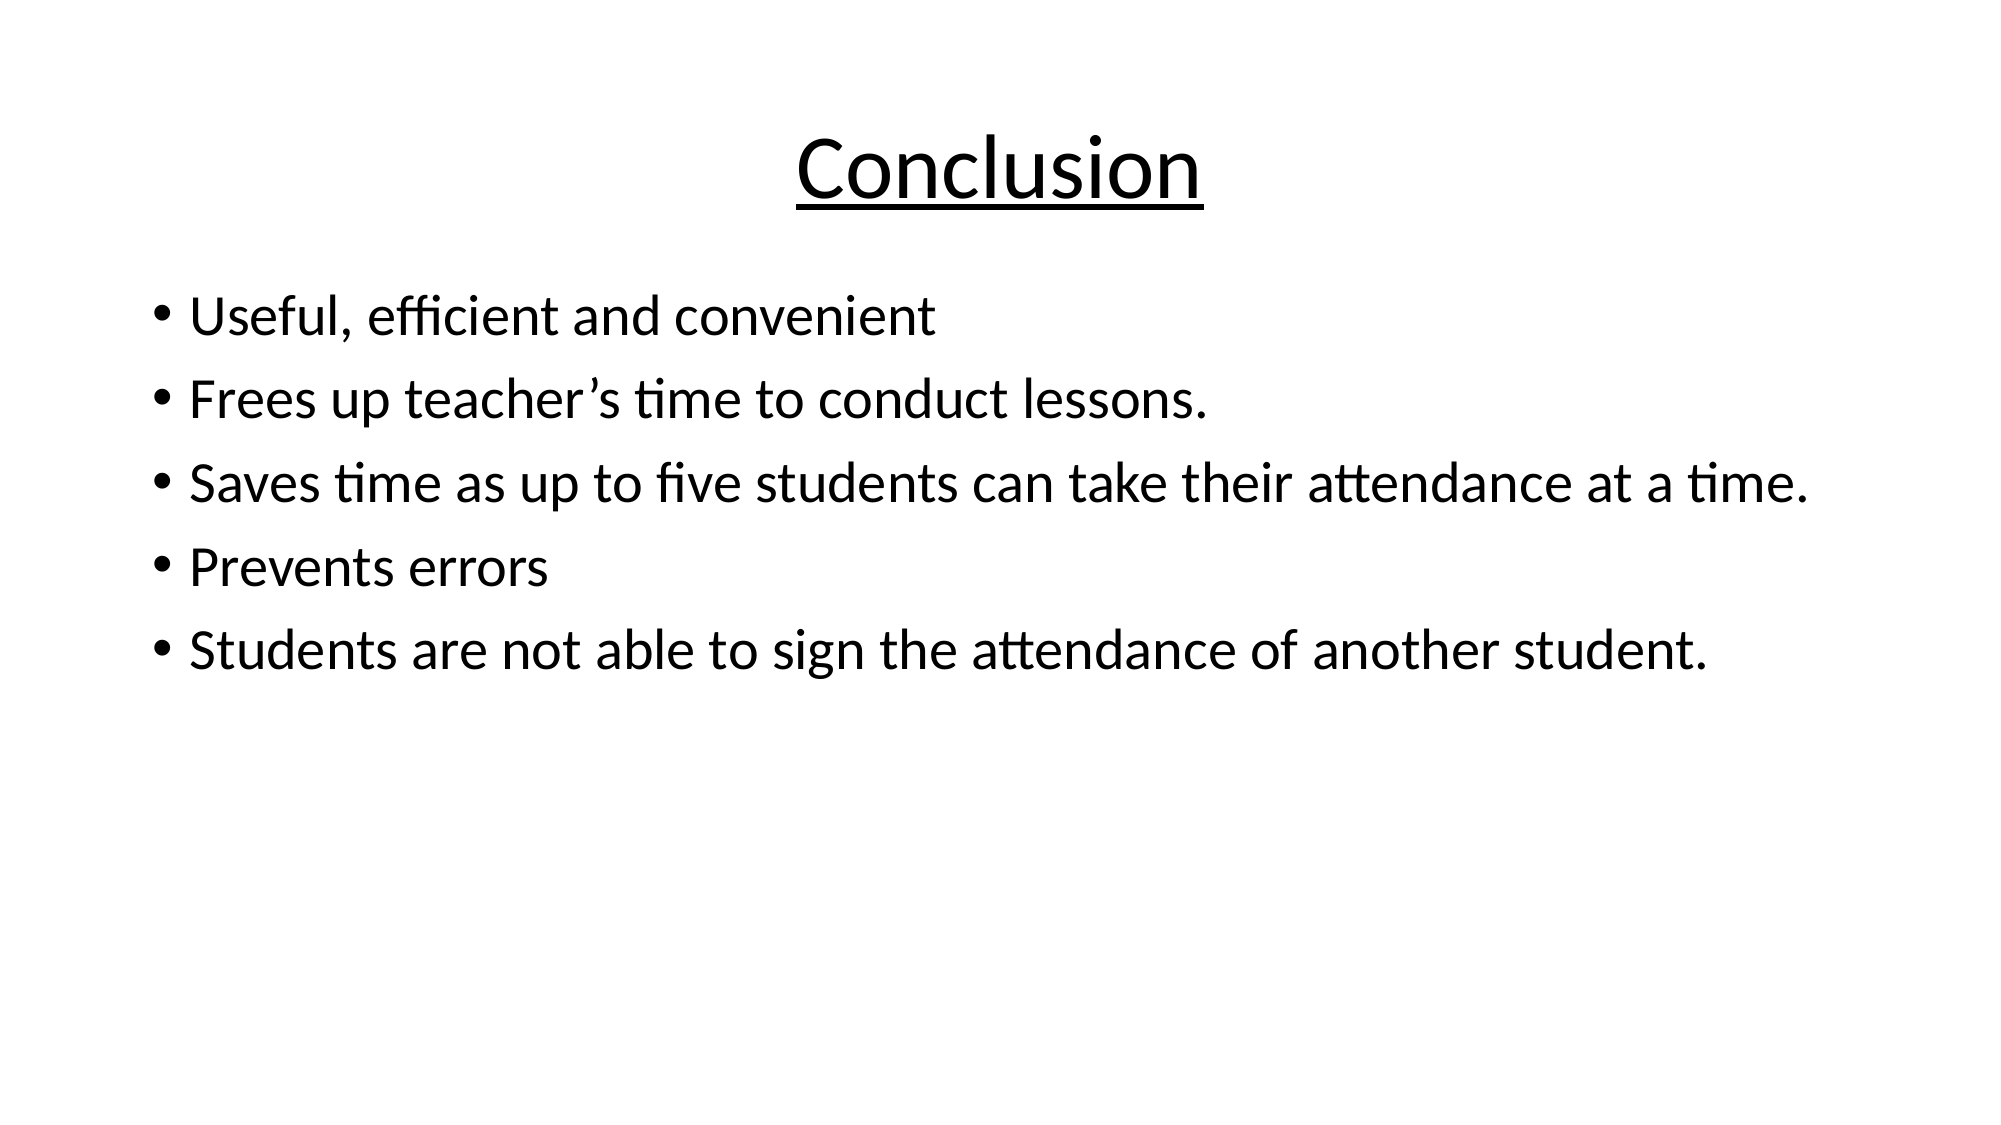

# Conclusion
Useful, efficient and convenient
Frees up teacher’s time to conduct lessons.
Saves time as up to five students can take their attendance at a time.
Prevents errors
Students are not able to sign the attendance of another student.